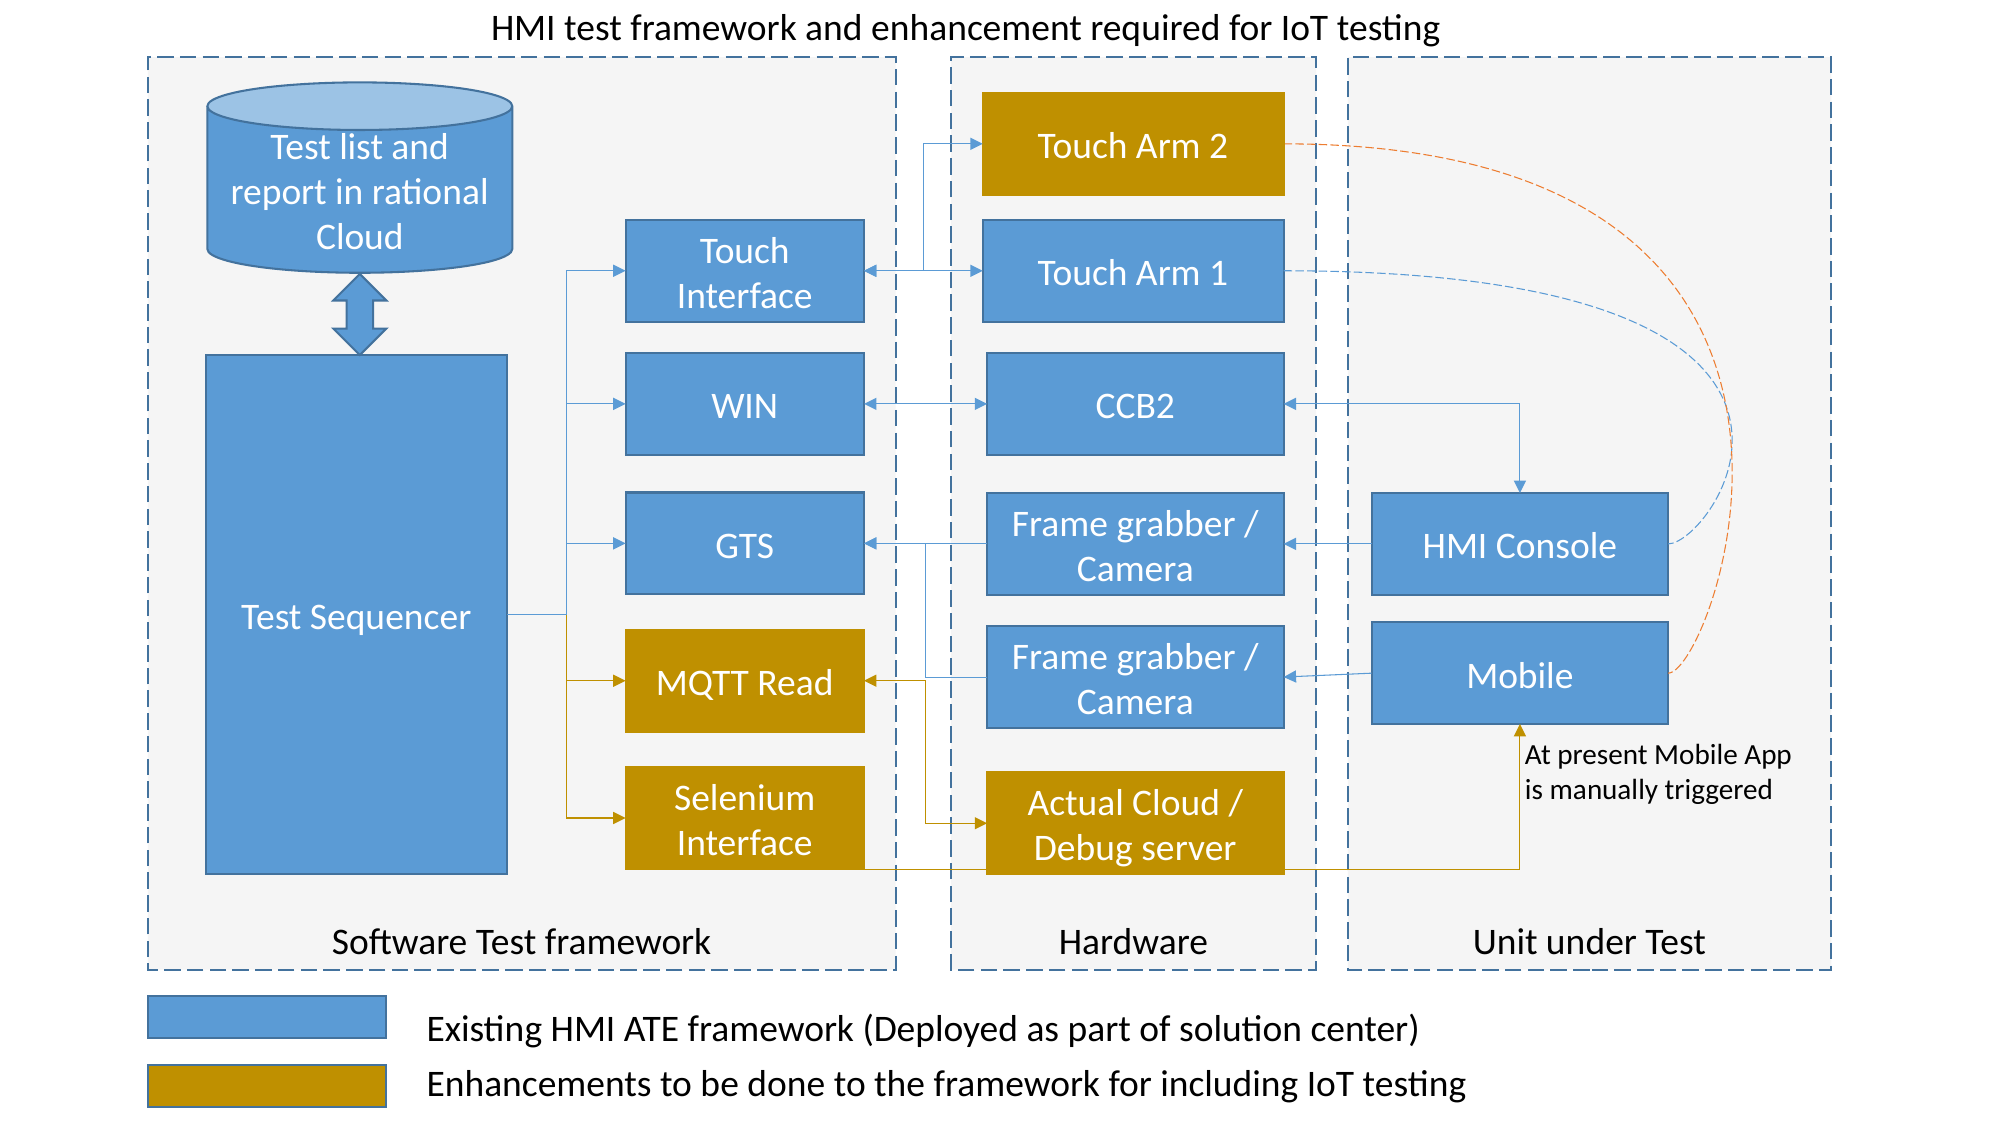

HMI test framework and enhancement required for IoT testing
Software Test framework
Hardware
Unit under Test
Test list and report in rational Cloud
Touch Arm 2
Touch Interface
Touch Arm 1

WIN
CCB2
Test Sequencer
GTS
Frame grabber / Camera
HMI Console
Mobile
Frame grabber / Camera
MQTT Read
At present Mobile App is manually triggered
Selenium Interface
Actual Cloud / Debug server

Existing HMI ATE framework (Deployed as part of solution center)
Enhancements to be done to the framework for including IoT testing